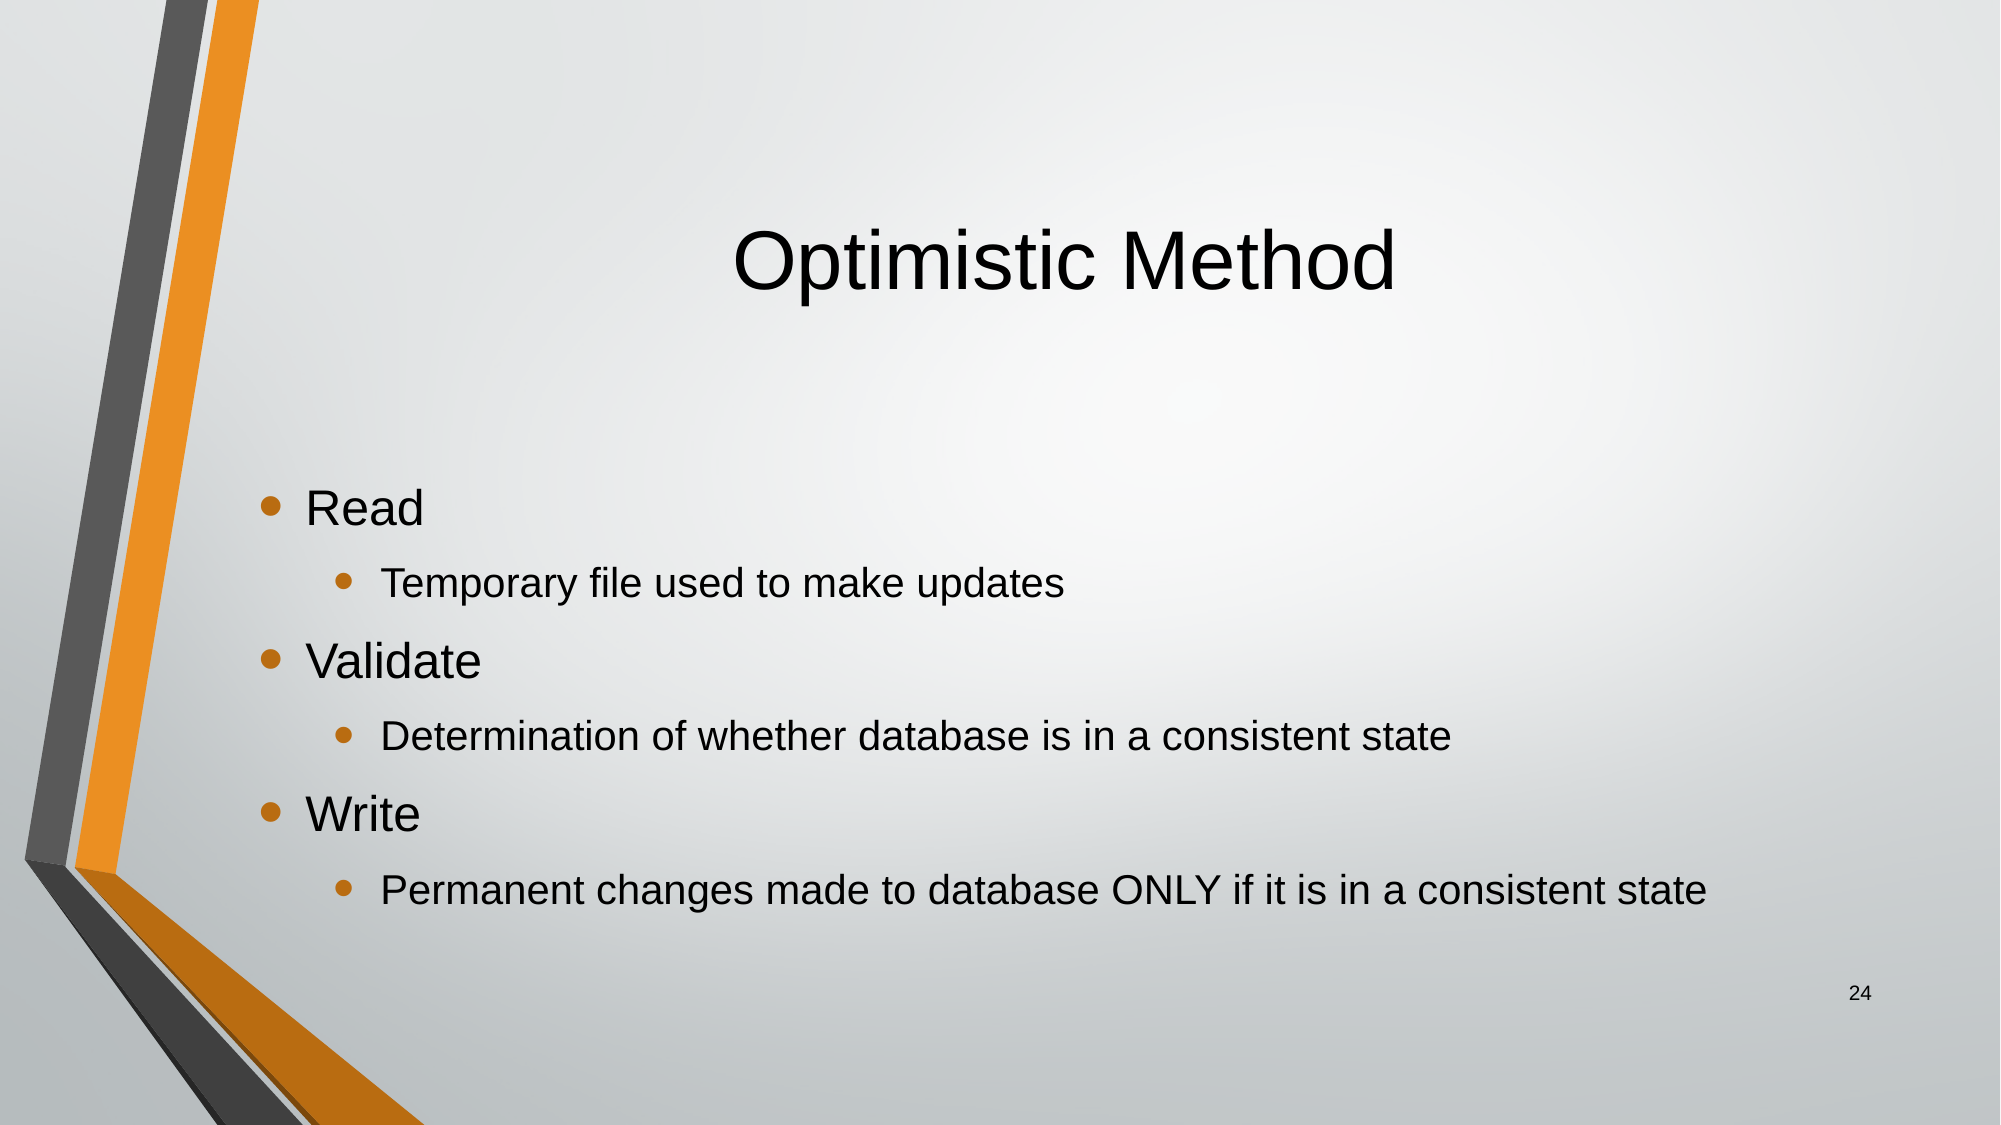

# Optimistic Method
Read
Temporary file used to make updates
Validate
Determination of whether database is in a consistent state
Write
Permanent changes made to database ONLY if it is in a consistent state
24